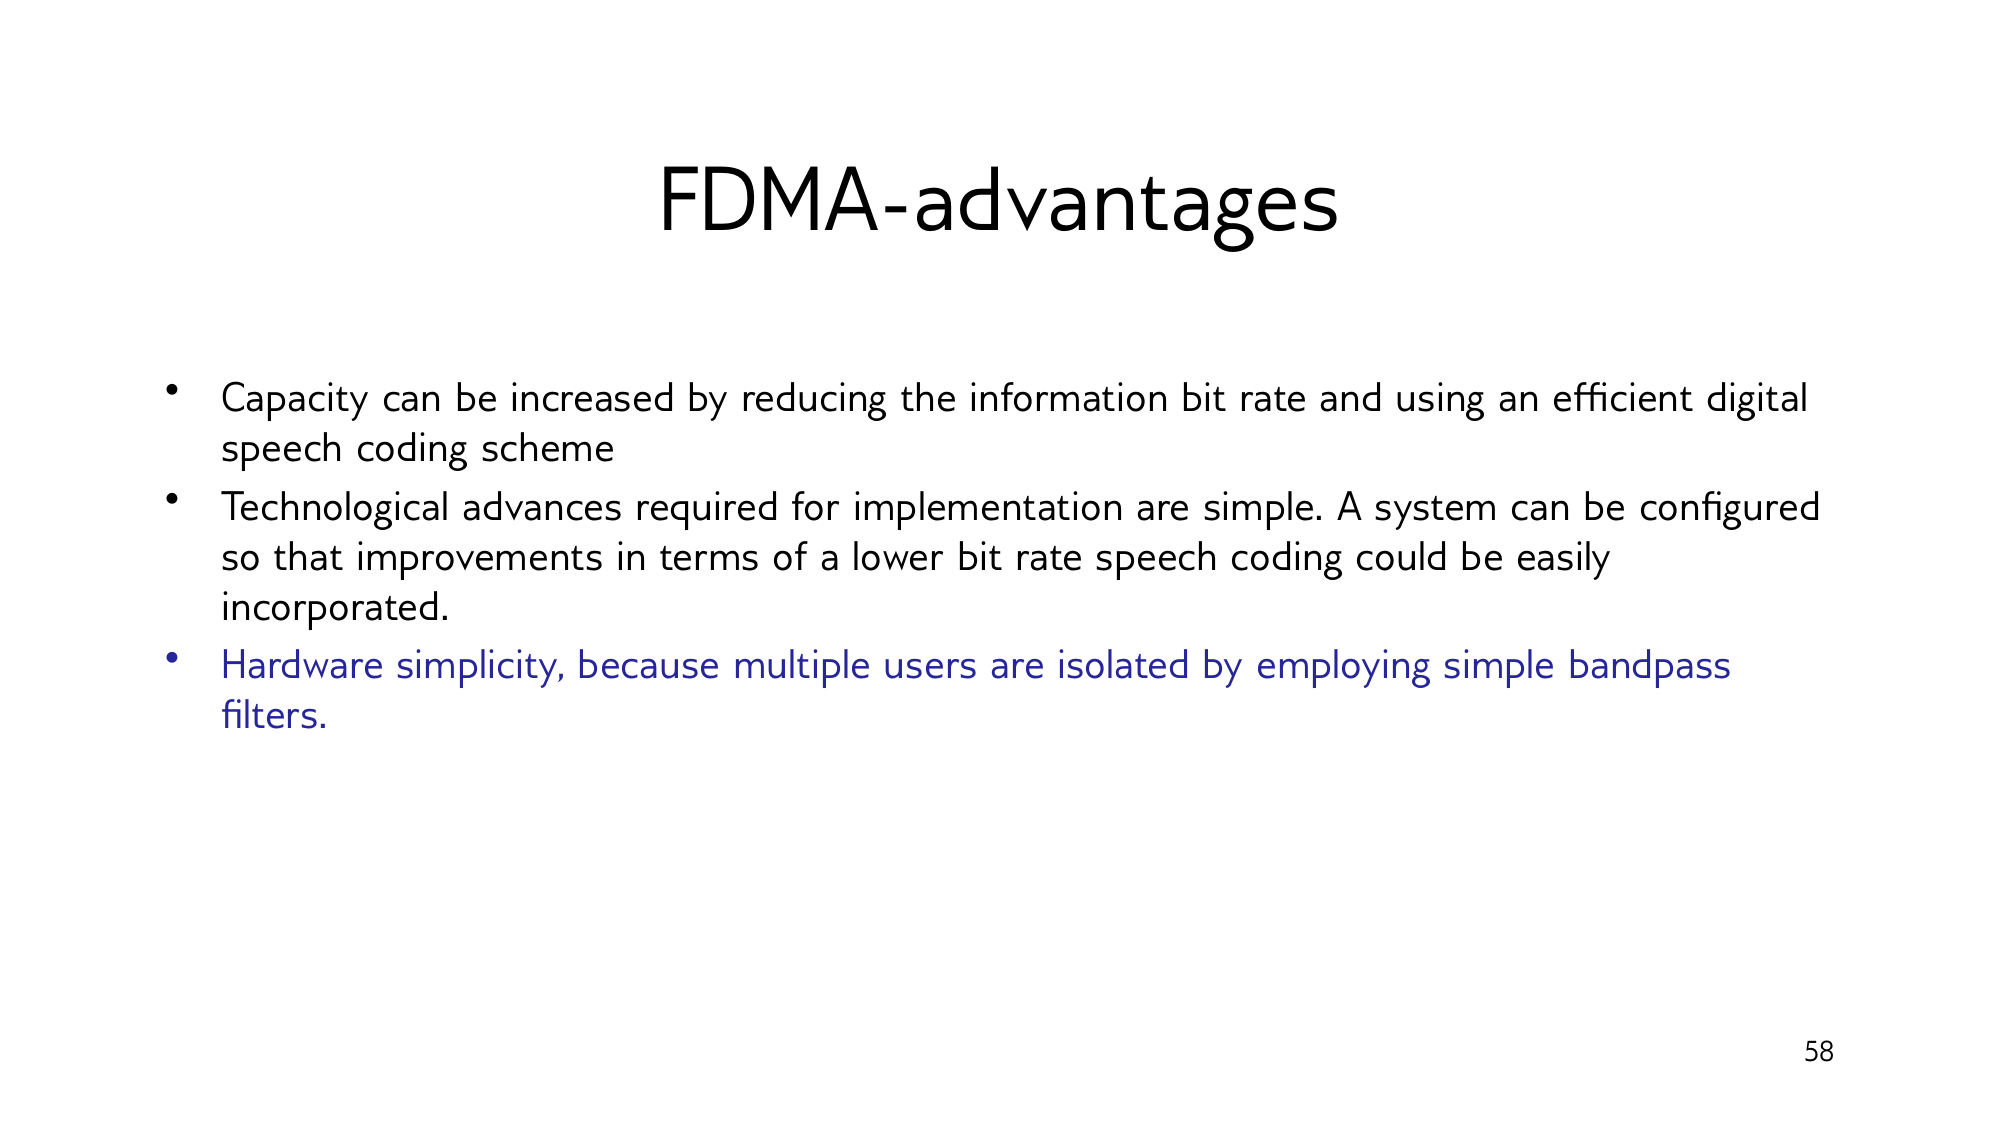

# FDMA-advantages
Capacity can be increased by reducing the information bit rate and using an efficient digital speech coding scheme
Technological advances required for implementation are simple. A system can be configured so that improvements in terms of a lower bit rate speech coding could be easily incorporated.
Hardware simplicity, because multiple users are isolated by employing simple bandpass filters.
58